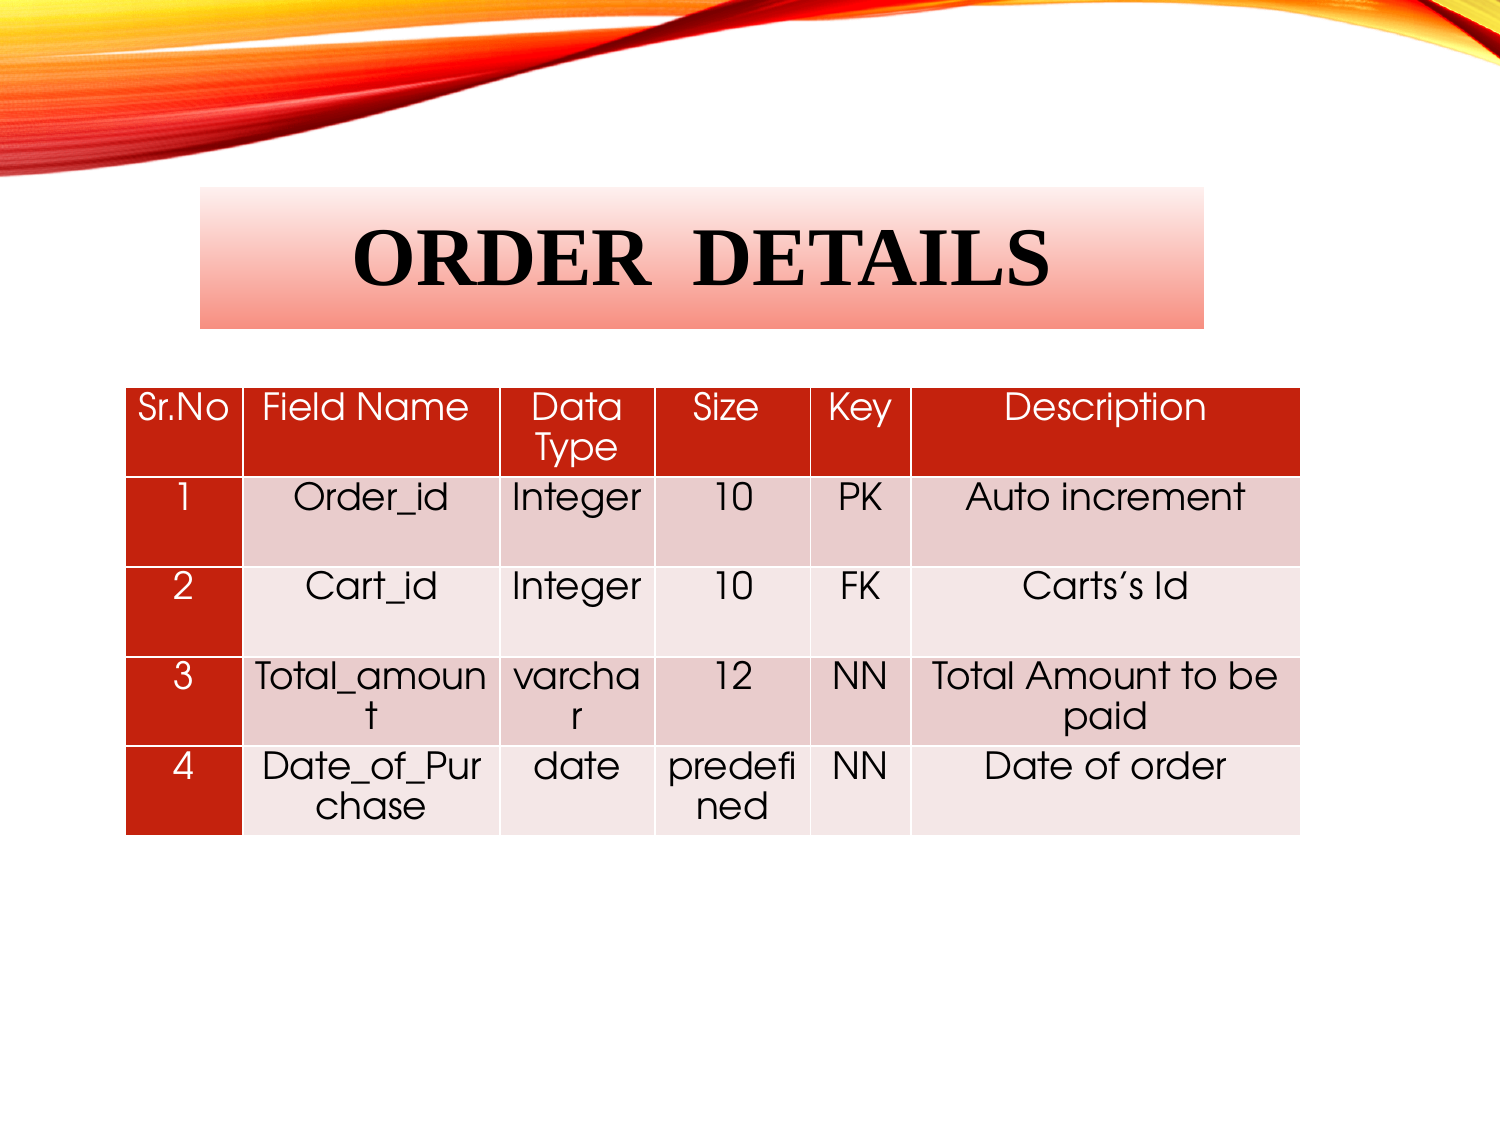

# Order  Details
| Sr.No | Field Name | Data Type | Size | Key | Description |
| --- | --- | --- | --- | --- | --- |
| 1 | Order\_id | Integer | 10 | PK | Auto increment |
| 2 | Cart\_id | Integer | 10 | FK | Carts’s Id |
| 3 | Total\_amount | varchar | 12 | NN | Total Amount to be paid |
| 4 | Date\_of\_Purchase | date | predefined | NN | Date of order |